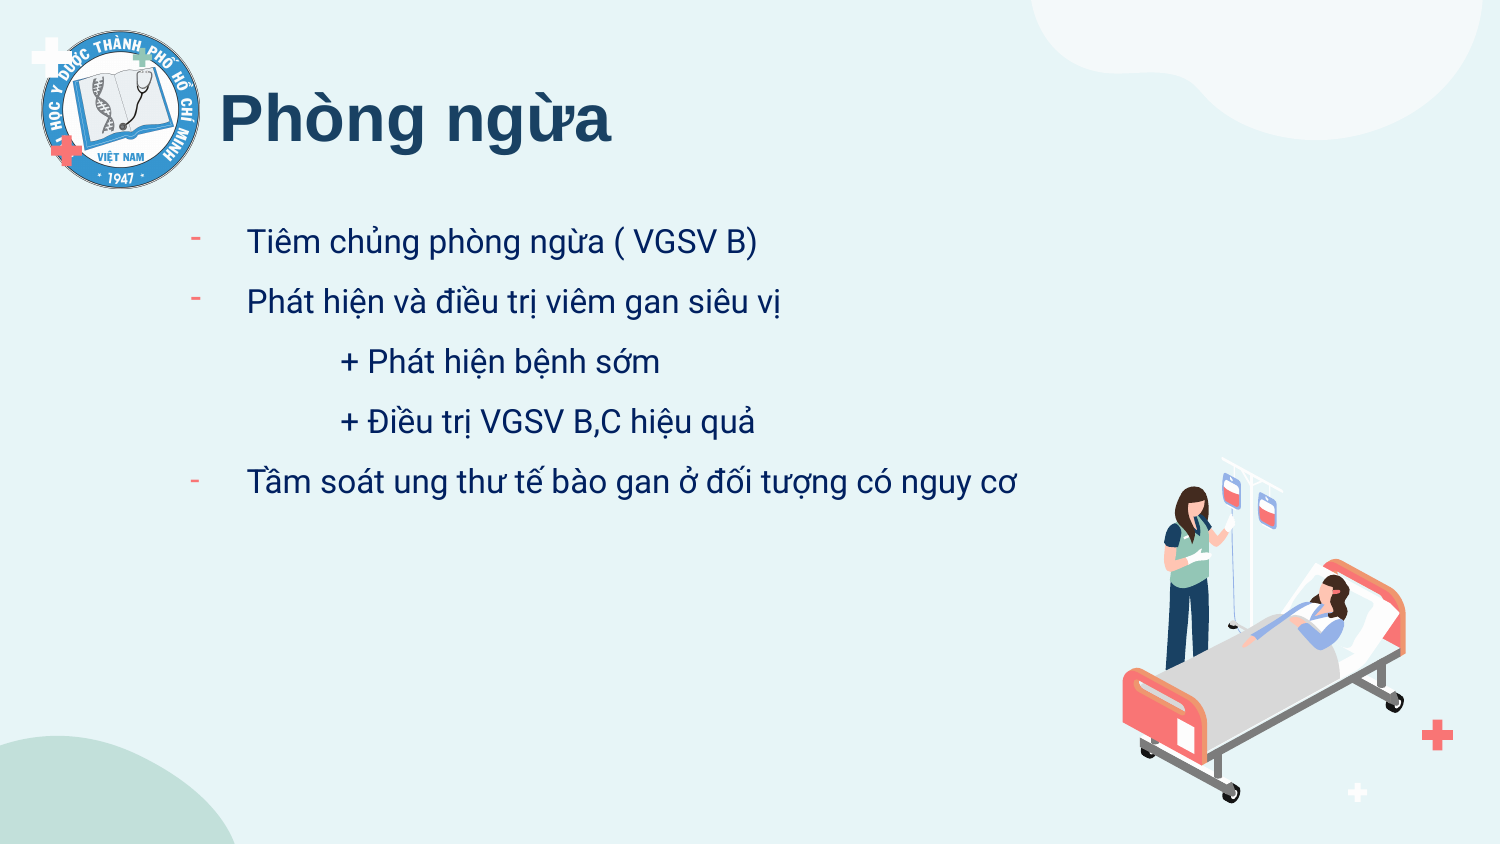

# Phòng ngừa
Tiêm chủng phòng ngừa ( VGSV B)
Phát hiện và điều trị viêm gan siêu vị
	+ Phát hiện bệnh sớm
	+ Điều trị VGSV B,C hiệu quả
Tầm soát ung thư tế bào gan ở đối tượng có nguy cơ